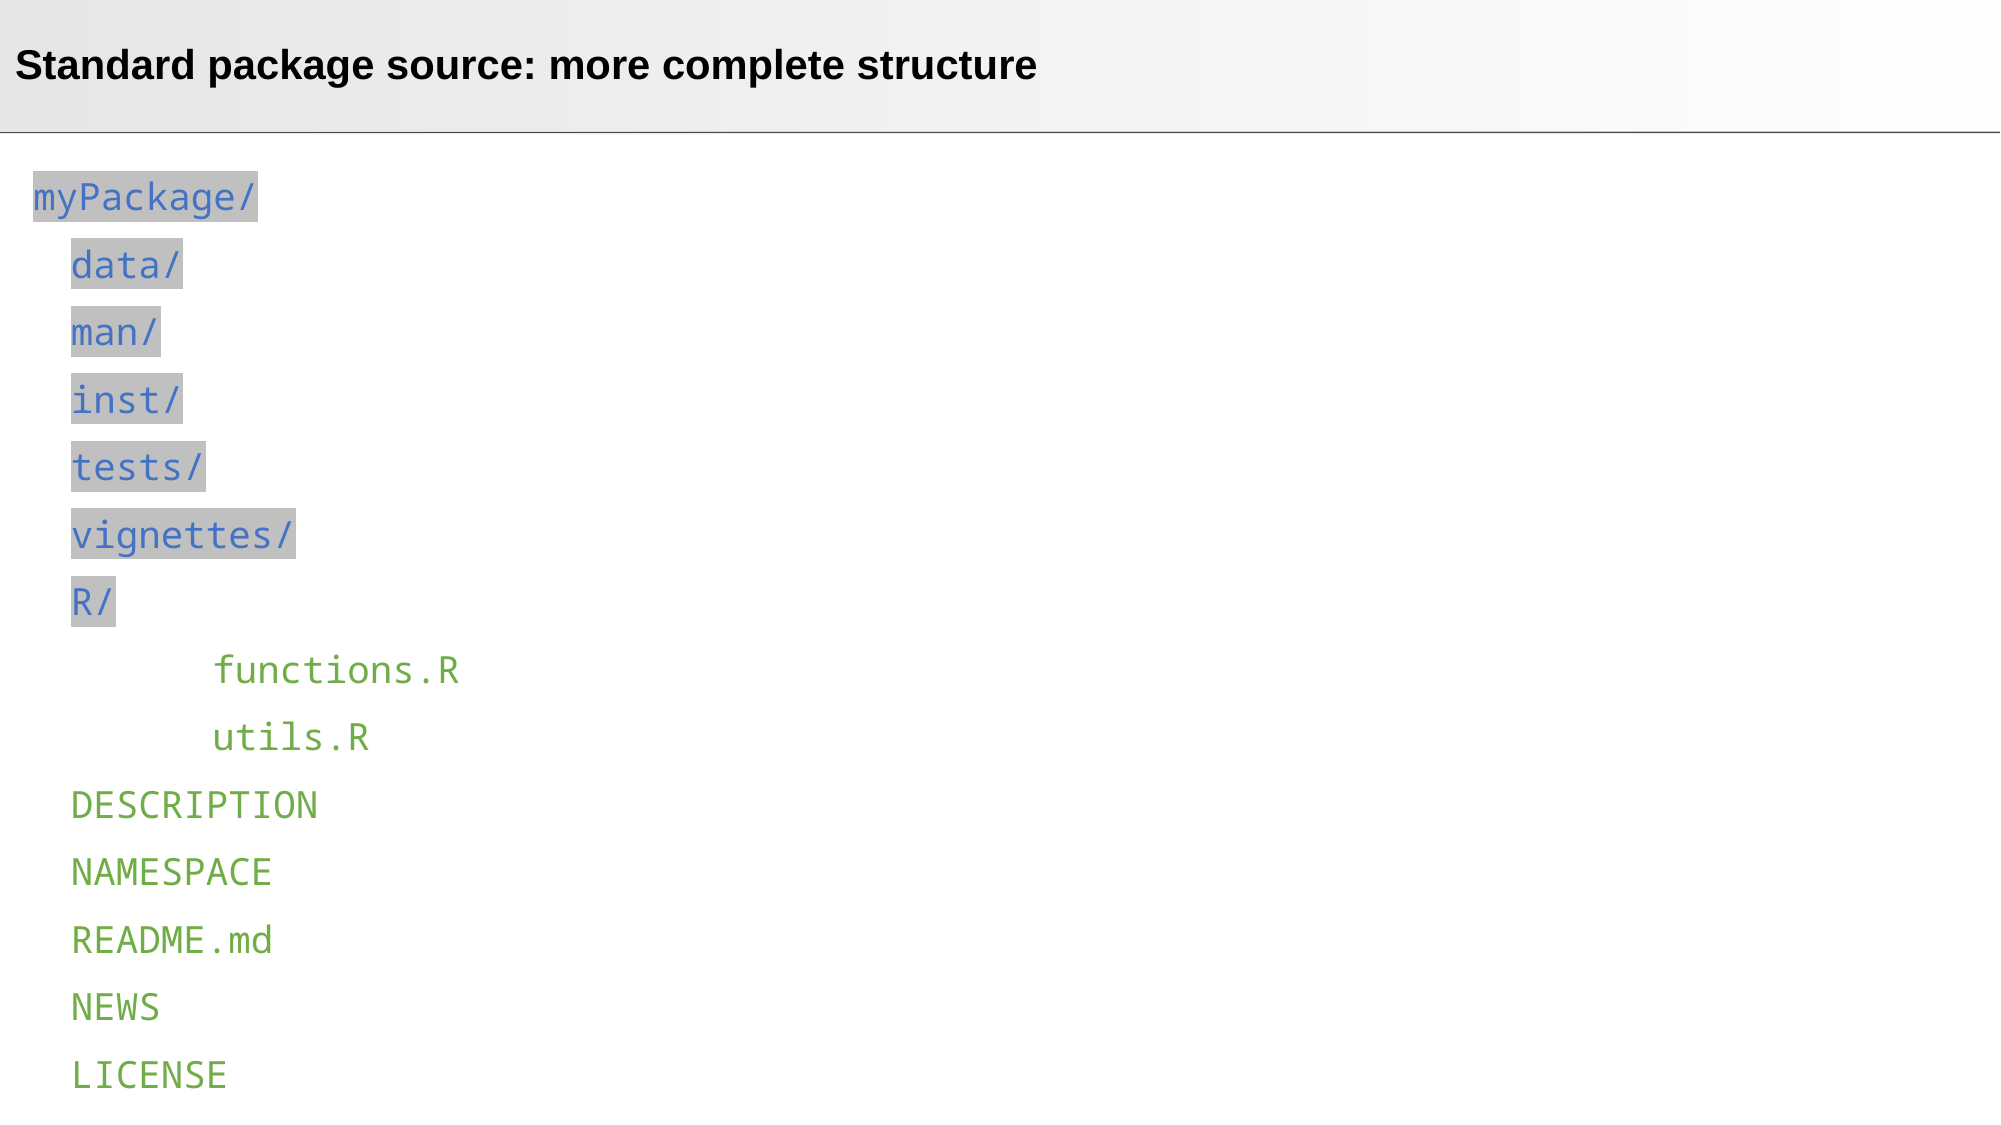

# Standard package source: more complete structure
myPackage/
	data/
	man/
	inst/
	tests/
	vignettes/
	R/
	functions.R
	utils.R
	DESCRIPTION
	NAMESPACE
	README.md
	NEWS
	LICENSE